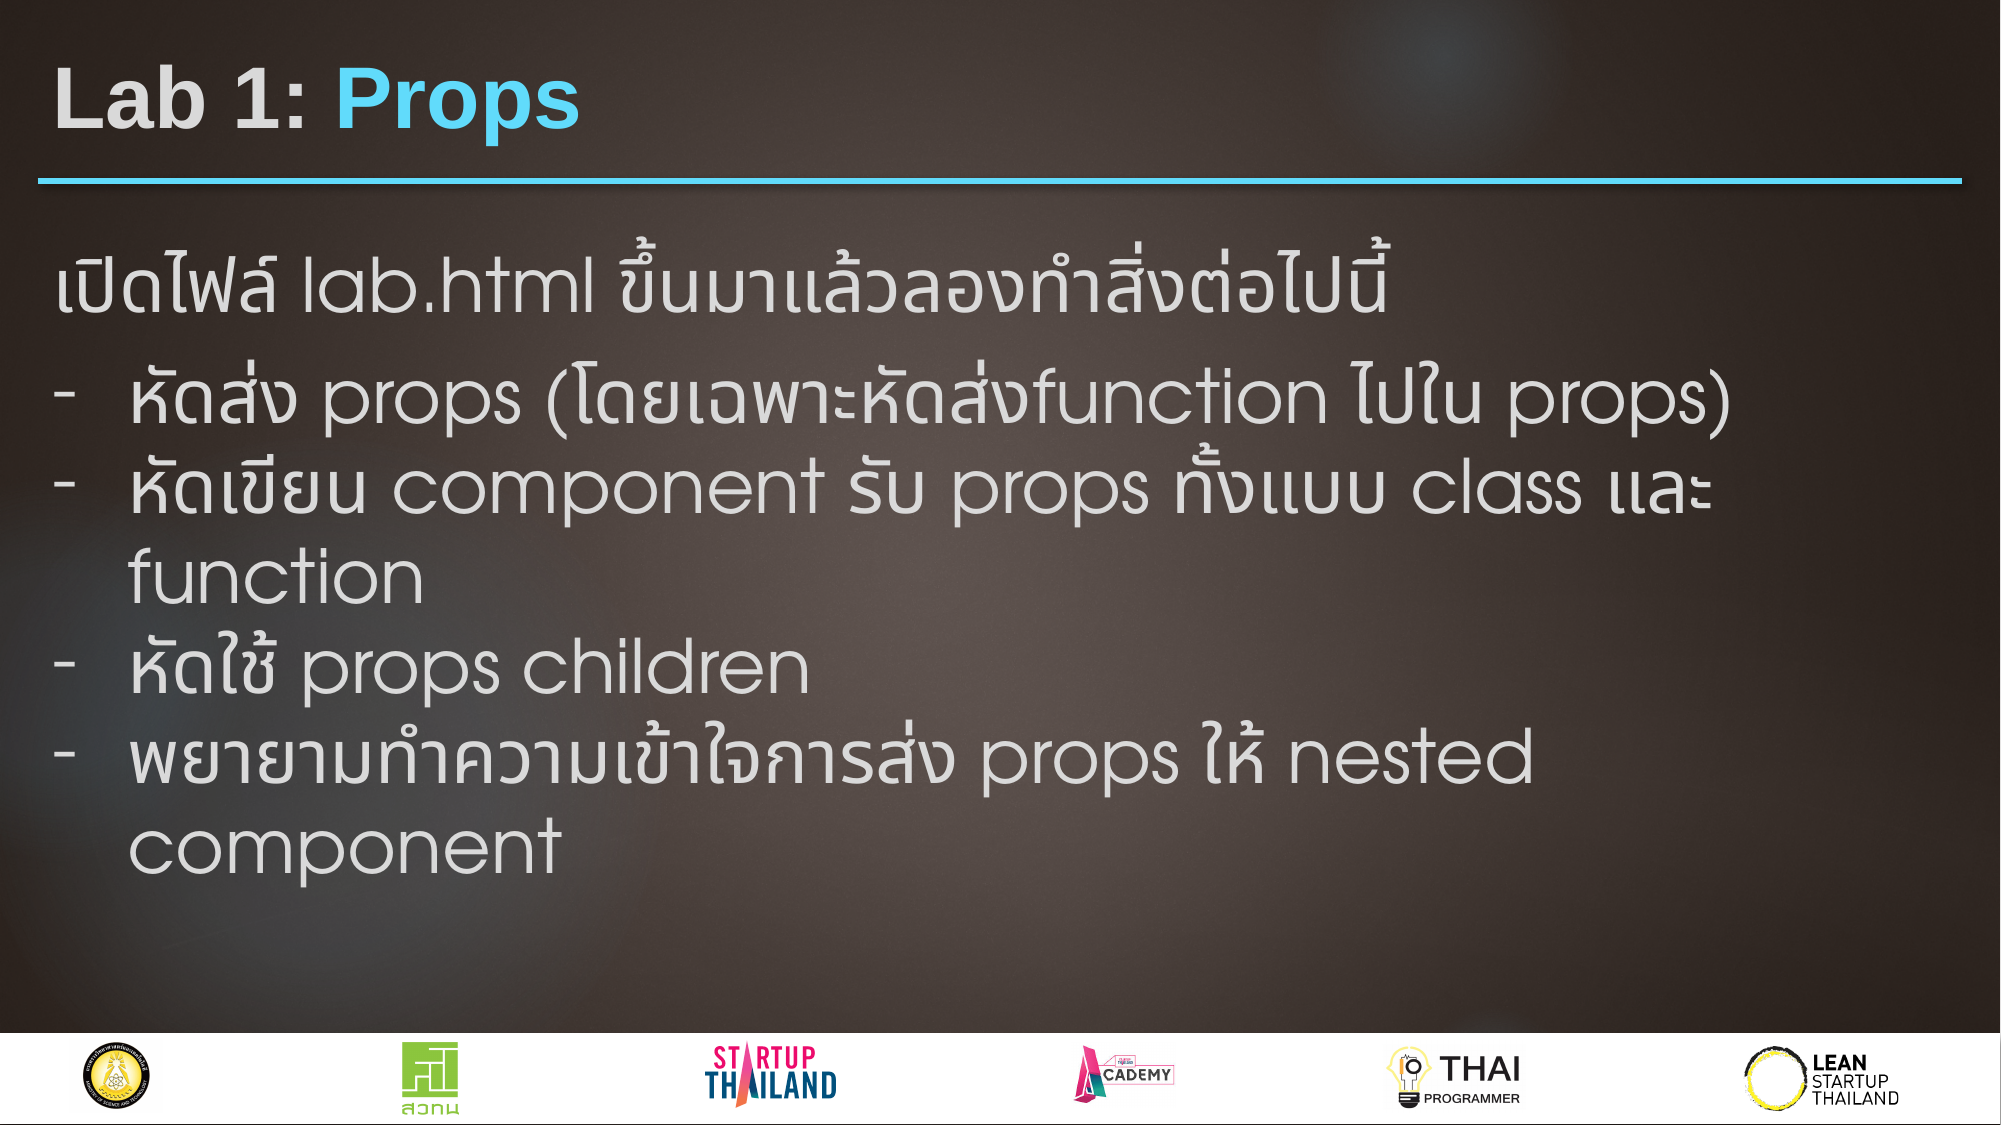

# Lab 1: Props
เปิดไฟล์ lab.html ขึ้นมาแล้วลองทำสิ่งต่อไปนี้
หัดส่ง props (โดยเฉพาะหัดส่งfunction ไปใน props)
หัดเขียน component รับ props ทั้งแบบ class และ function
หัดใช้ props children
พยายามทำความเข้าใจการส่ง props ให้ nested component